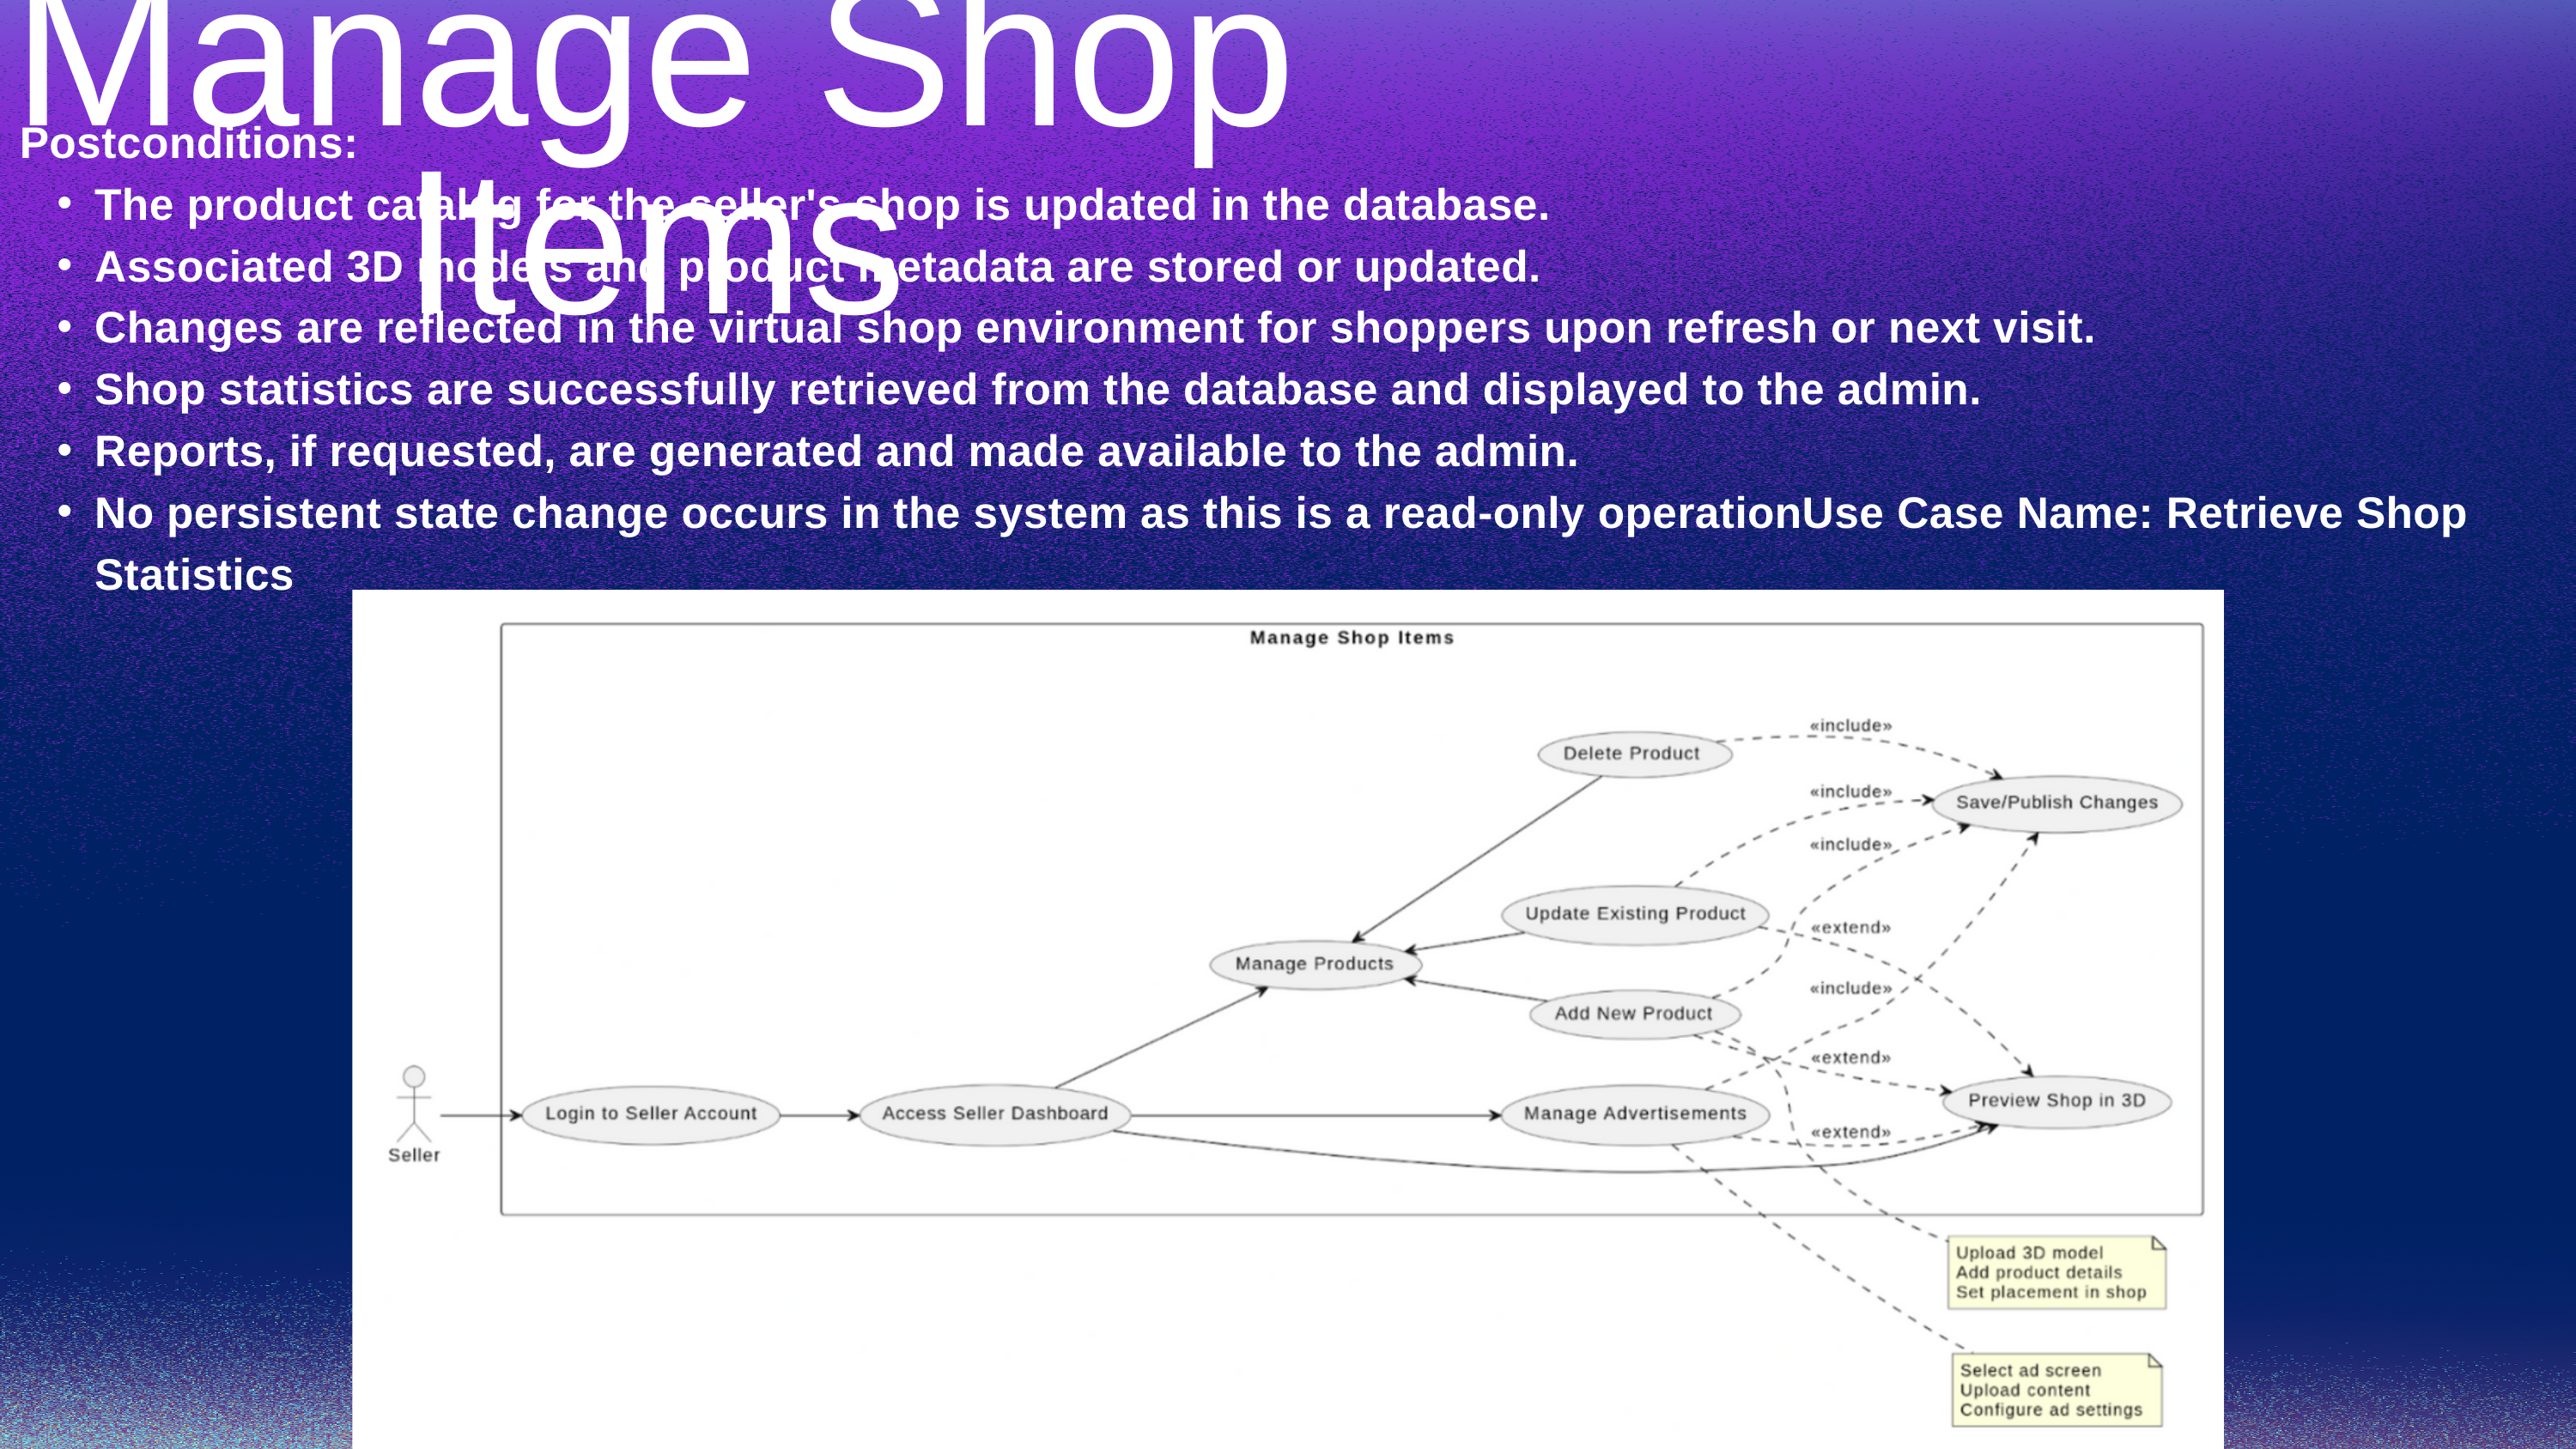

Manage Shop Items
Postconditions:
The product catalog for the seller's shop is updated in the database.
Associated 3D models and product metadata are stored or updated.
Changes are reflected in the virtual shop environment for shoppers upon refresh or next visit.
Shop statistics are successfully retrieved from the database and displayed to the admin.
Reports, if requested, are generated and made available to the admin.
No persistent state change occurs in the system as this is a read-only operationUse Case Name: Retrieve Shop Statistics